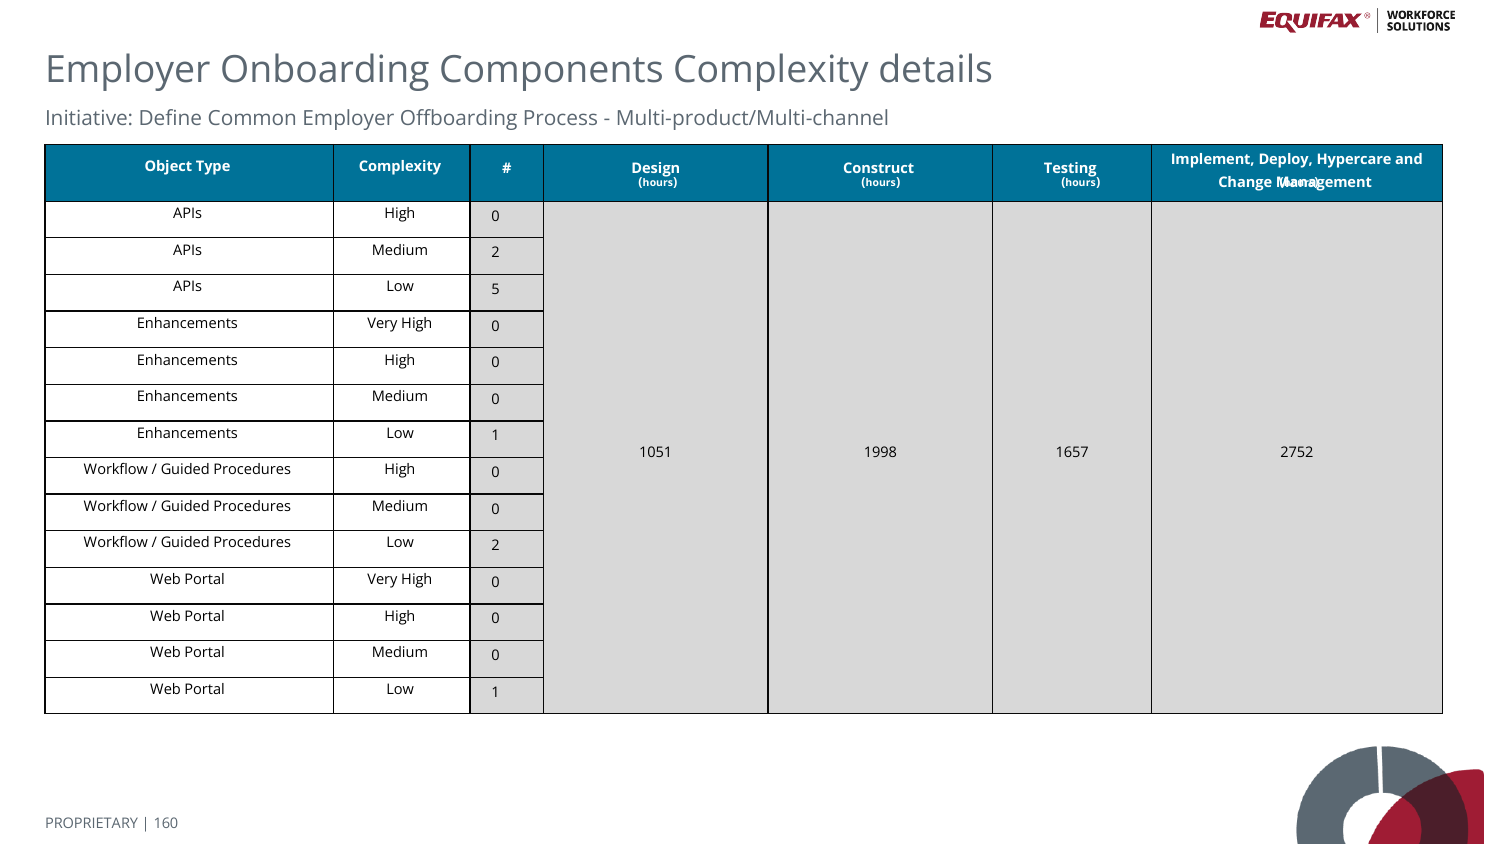

# Employer Onboarding Components Complexity details

Initiative: Define Common Employer Offboarding Process - Multi-product/Multi-channel
| Object Type | Complexity | # | Design | Construct | Testing | Implement, Deploy, Hypercare and Change Management |
| --- | --- | --- | --- | --- | --- | --- |
| APIs | High | 0 | 1051 | 1998 | 1657 | 2752 |
| APIs | Medium | 2 |  |  |  |  |
| APIs | Low | 5 |  |  |  |  |
| Enhancements | Very High | 0 |  |  |  |  |
| Enhancements | High | 0 |  |  |  |  |
| Enhancements | Medium | 0 |  |  |  |  |
| Enhancements | Low | 1 |  |  |  |  |
| Workflow / Guided Procedures | High | 0 |  |  |  |  |
| Workflow / Guided Procedures | Medium | 0 |  |  |  |  |
| Workflow / Guided Procedures | Low | 2 |  |  |  |  |
| Web Portal | Very High | 0 |  |  |  |  |
| Web Portal | High | 0 |  |  |  |  |
| Web Portal | Medium | 0 |  |  |  |  |
| Web Portal | Low | 1 |  |  |  |  |
(hours)
(hours)
(hours)
(hours)